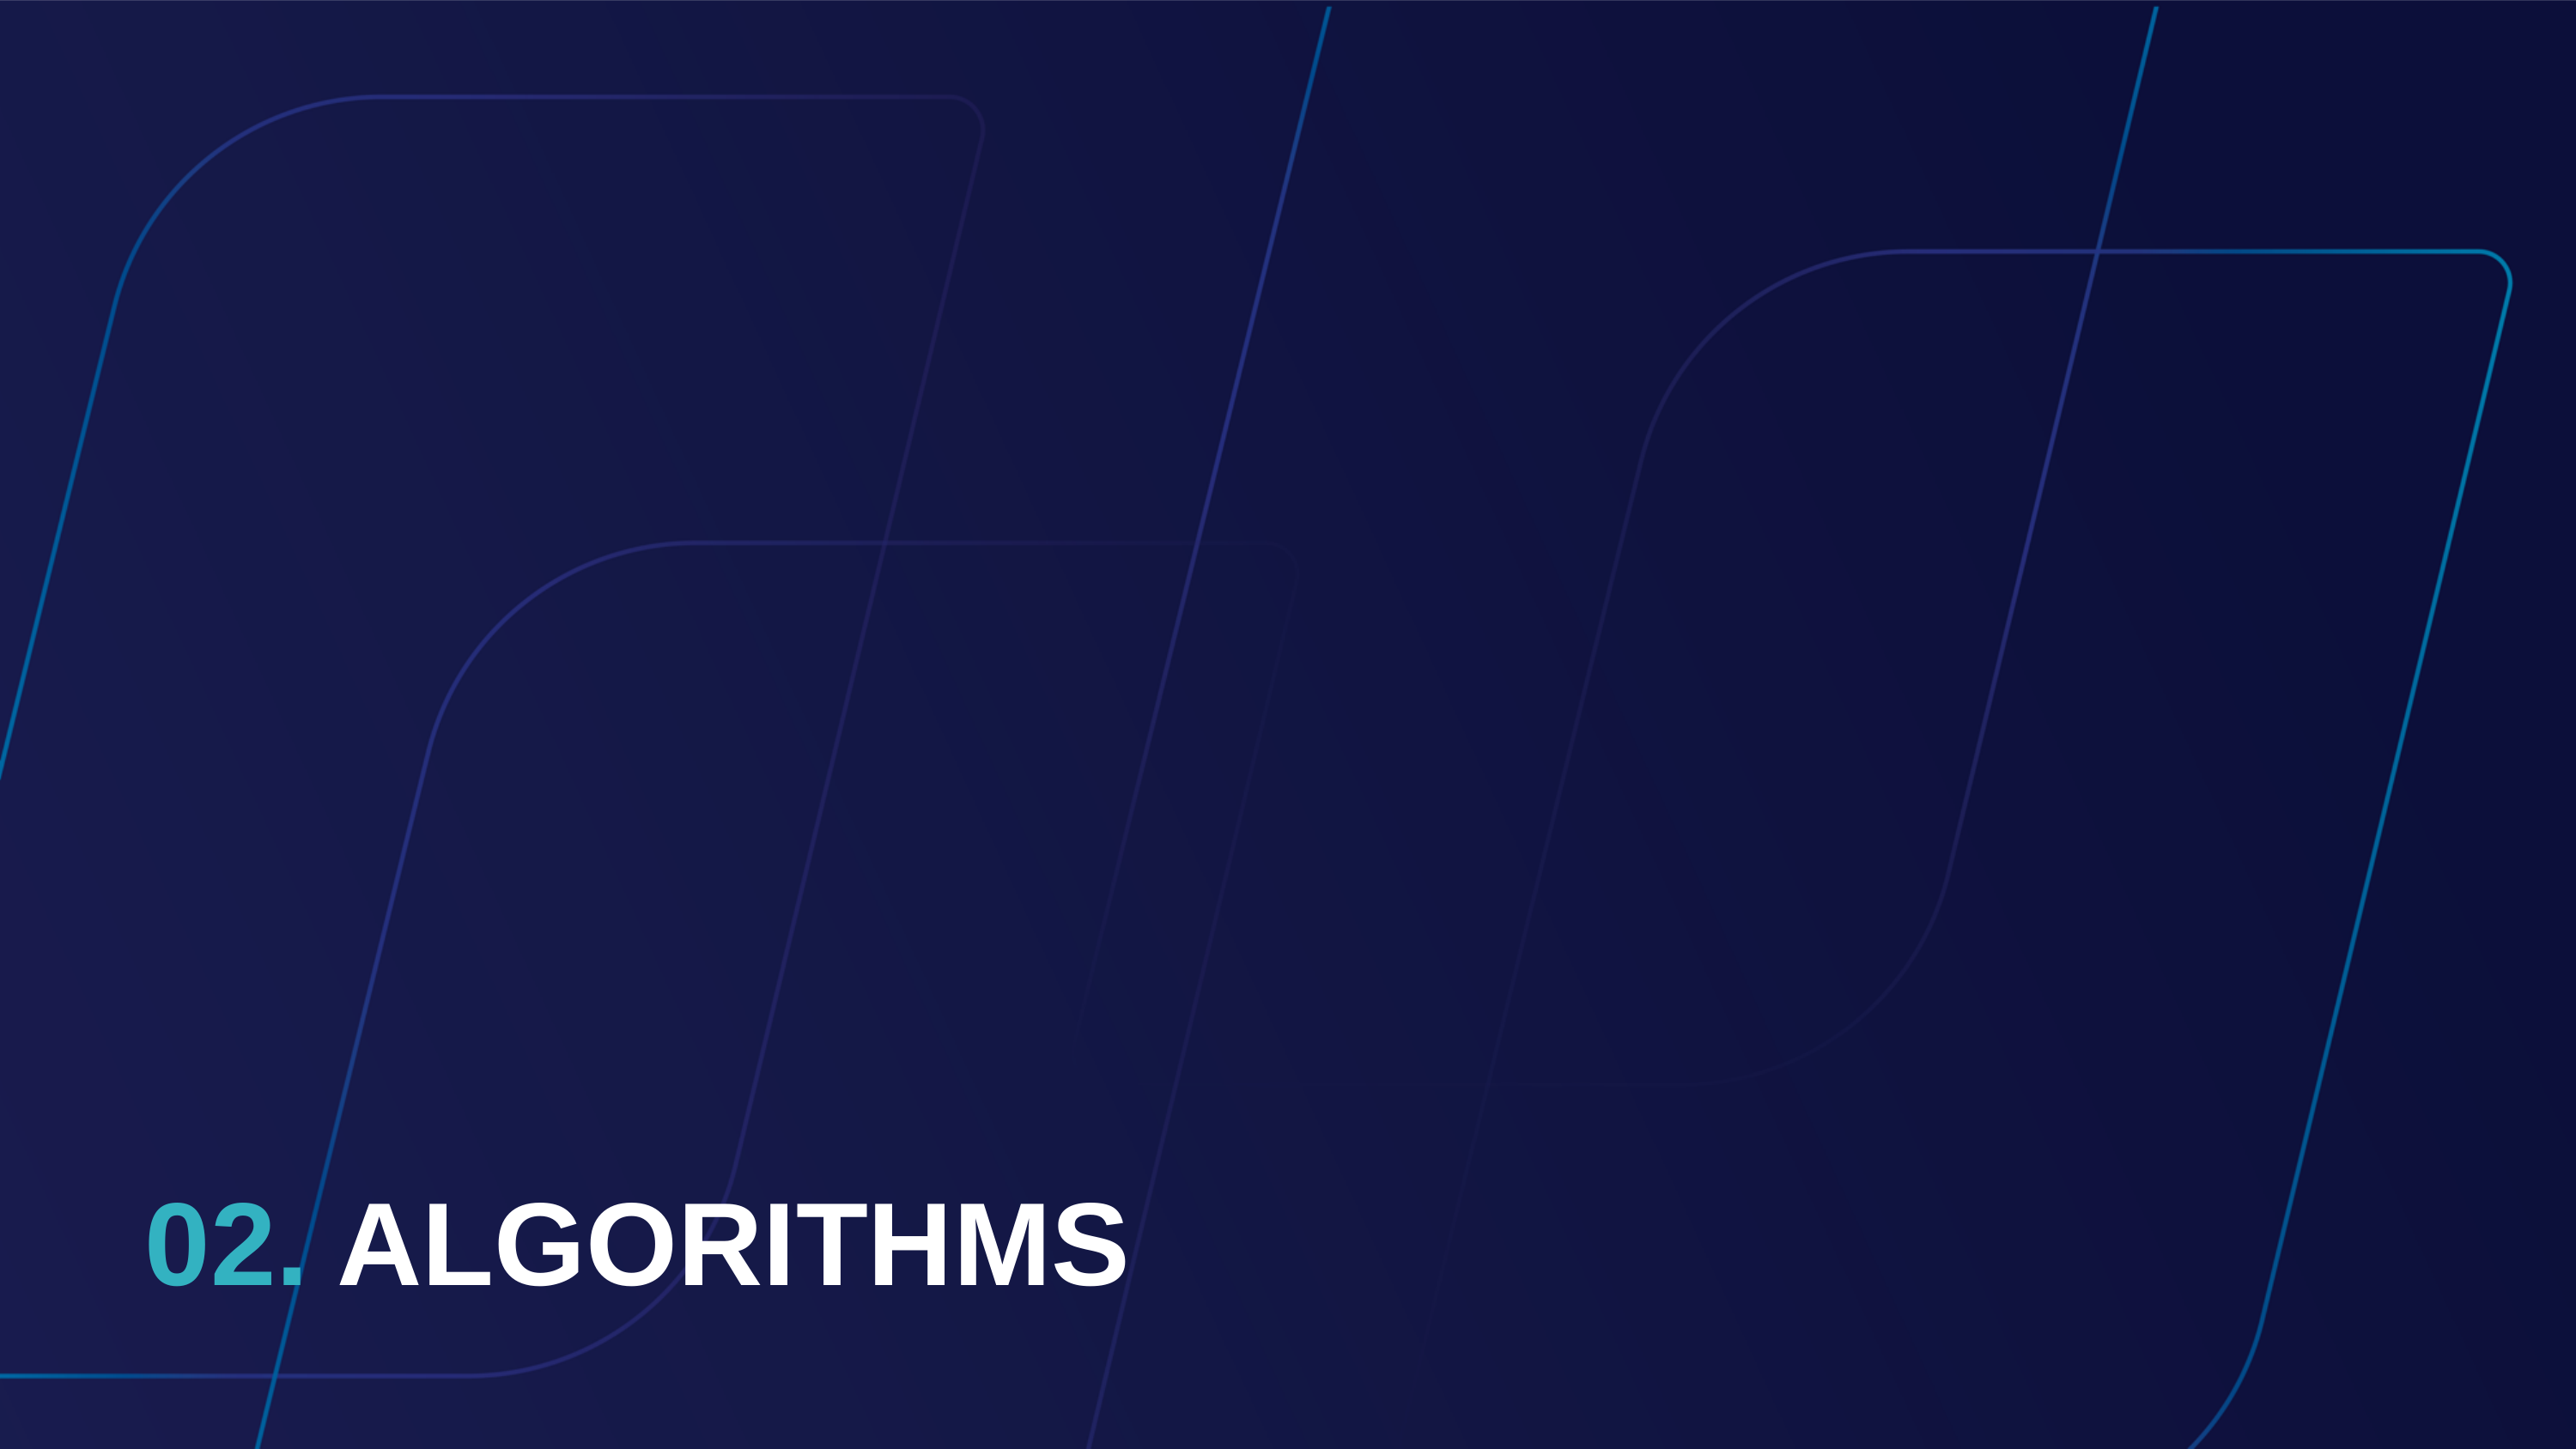

02. ALGORITHMS

© Copyright FPT Software – Level of Confidentiality